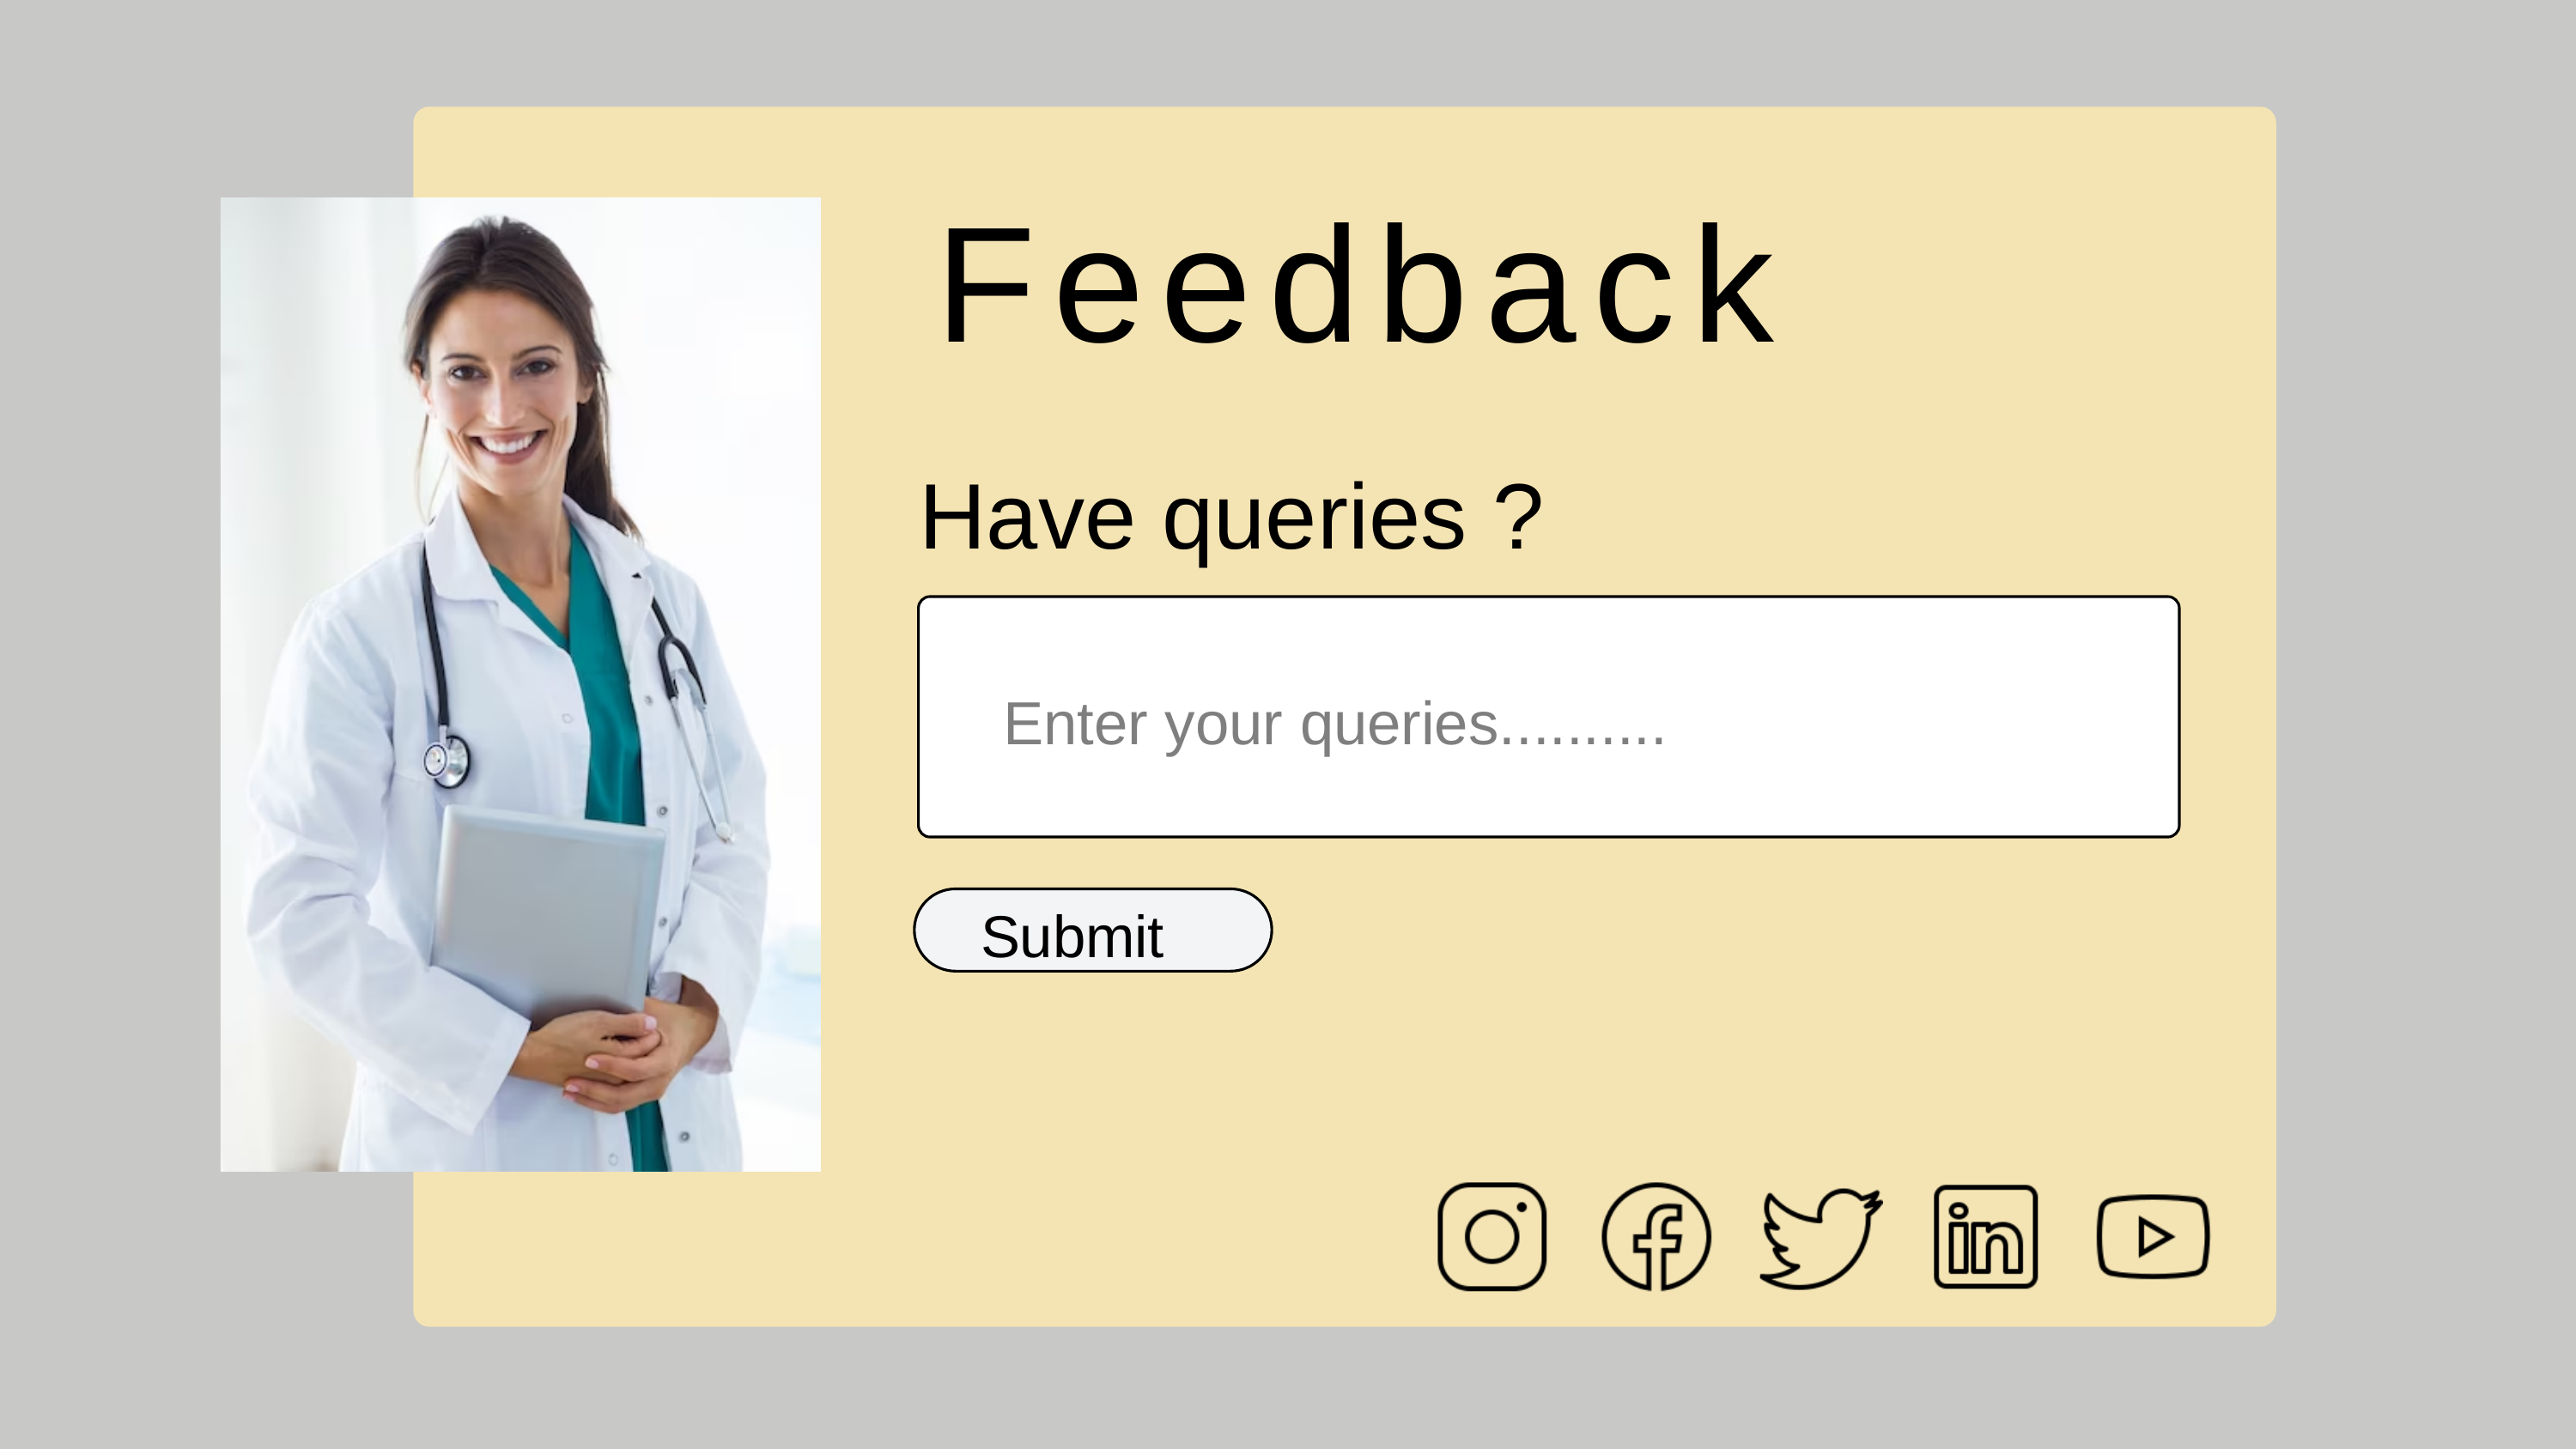

Feedback

 Have queries ?

   E
Enter your queries..........
Submit